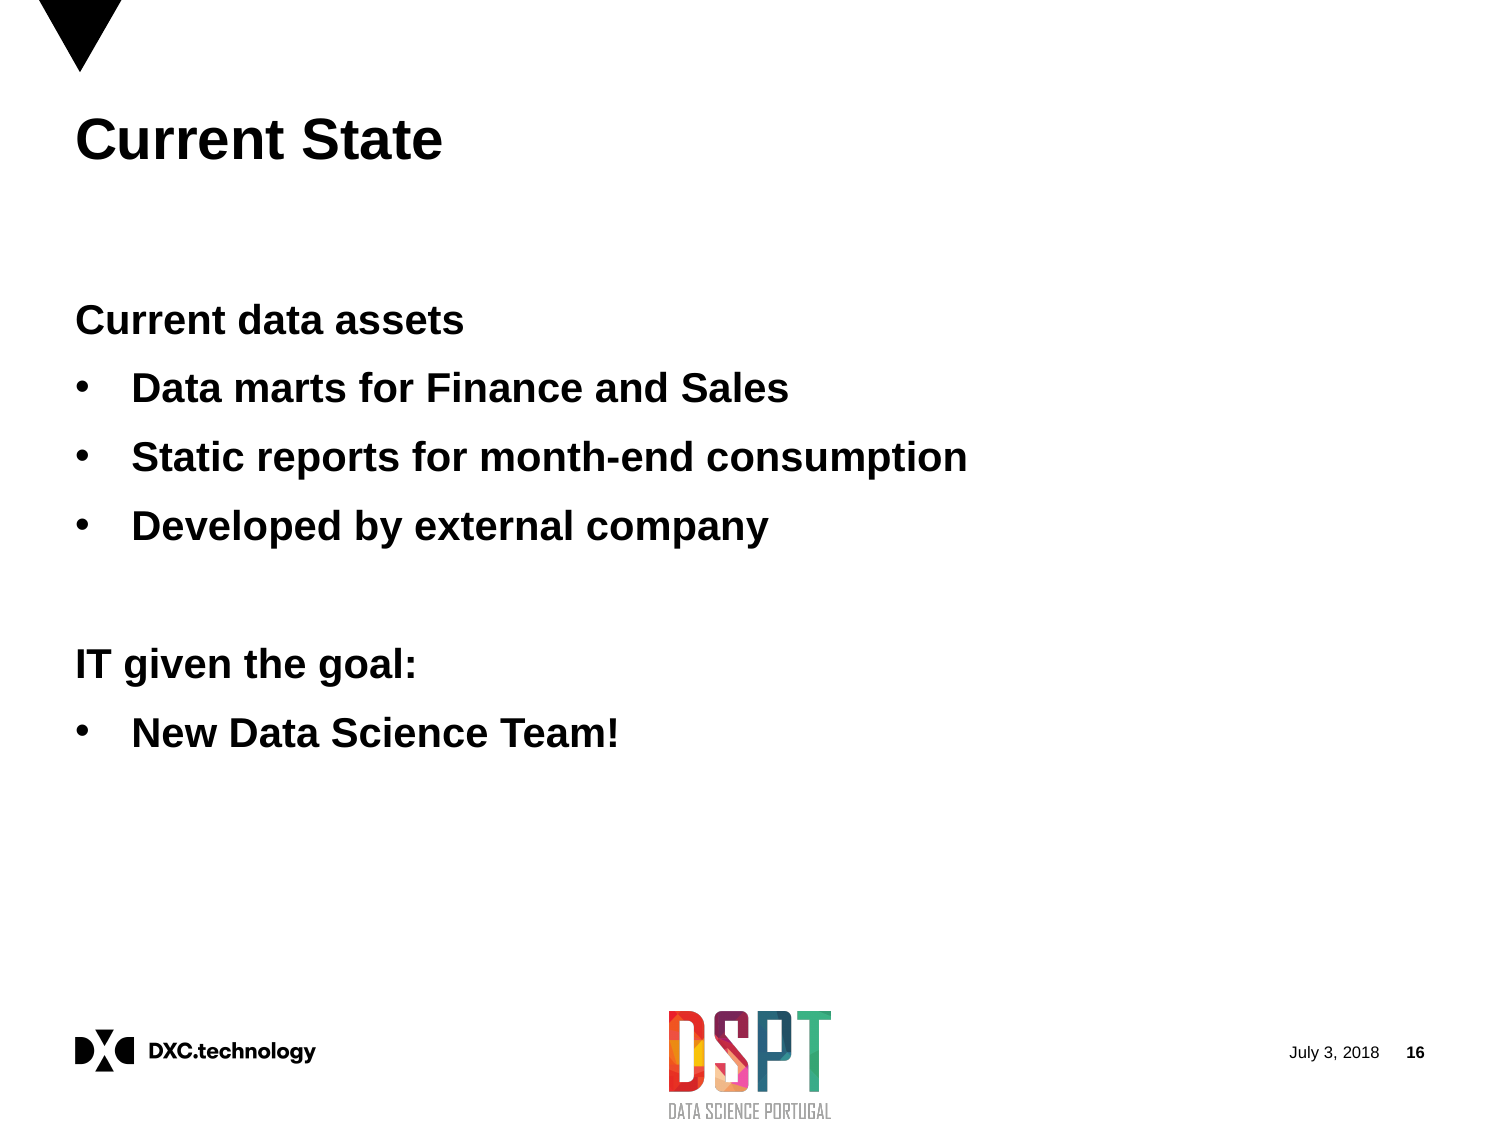

# Current State
Current data assets
Data marts for Finance and Sales
Static reports for month-end consumption
Developed by external company

IT given the goal:
New Data Science Team!